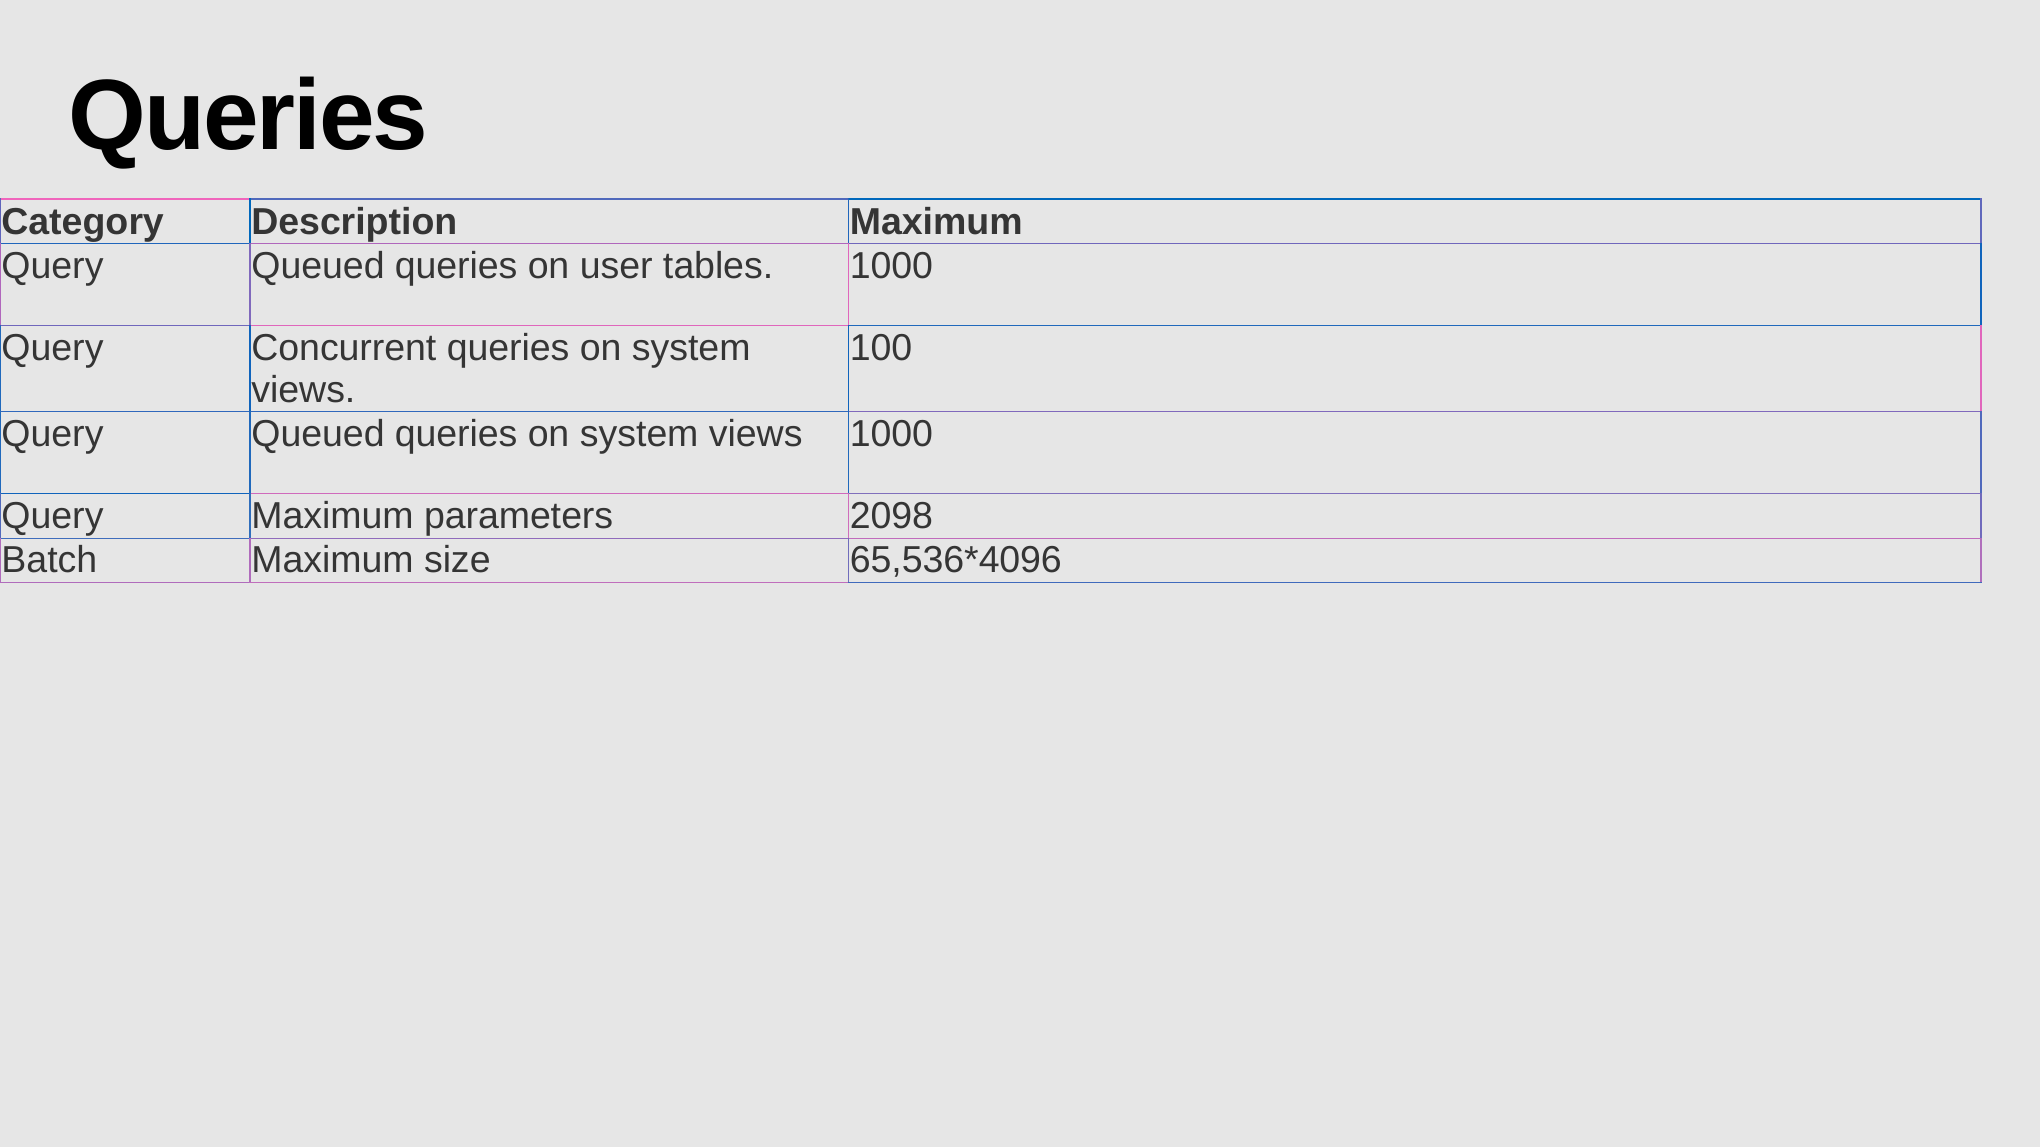

# Queries
| Category | Description | Maximum |
| --- | --- | --- |
| Query | Queued queries on user tables. | 1000 |
| Query | Concurrent queries on system views. | 100 |
| Query | Queued queries on system views | 1000 |
| Query | Maximum parameters | 2098 |
| Batch | Maximum size | 65,536\*4096 |